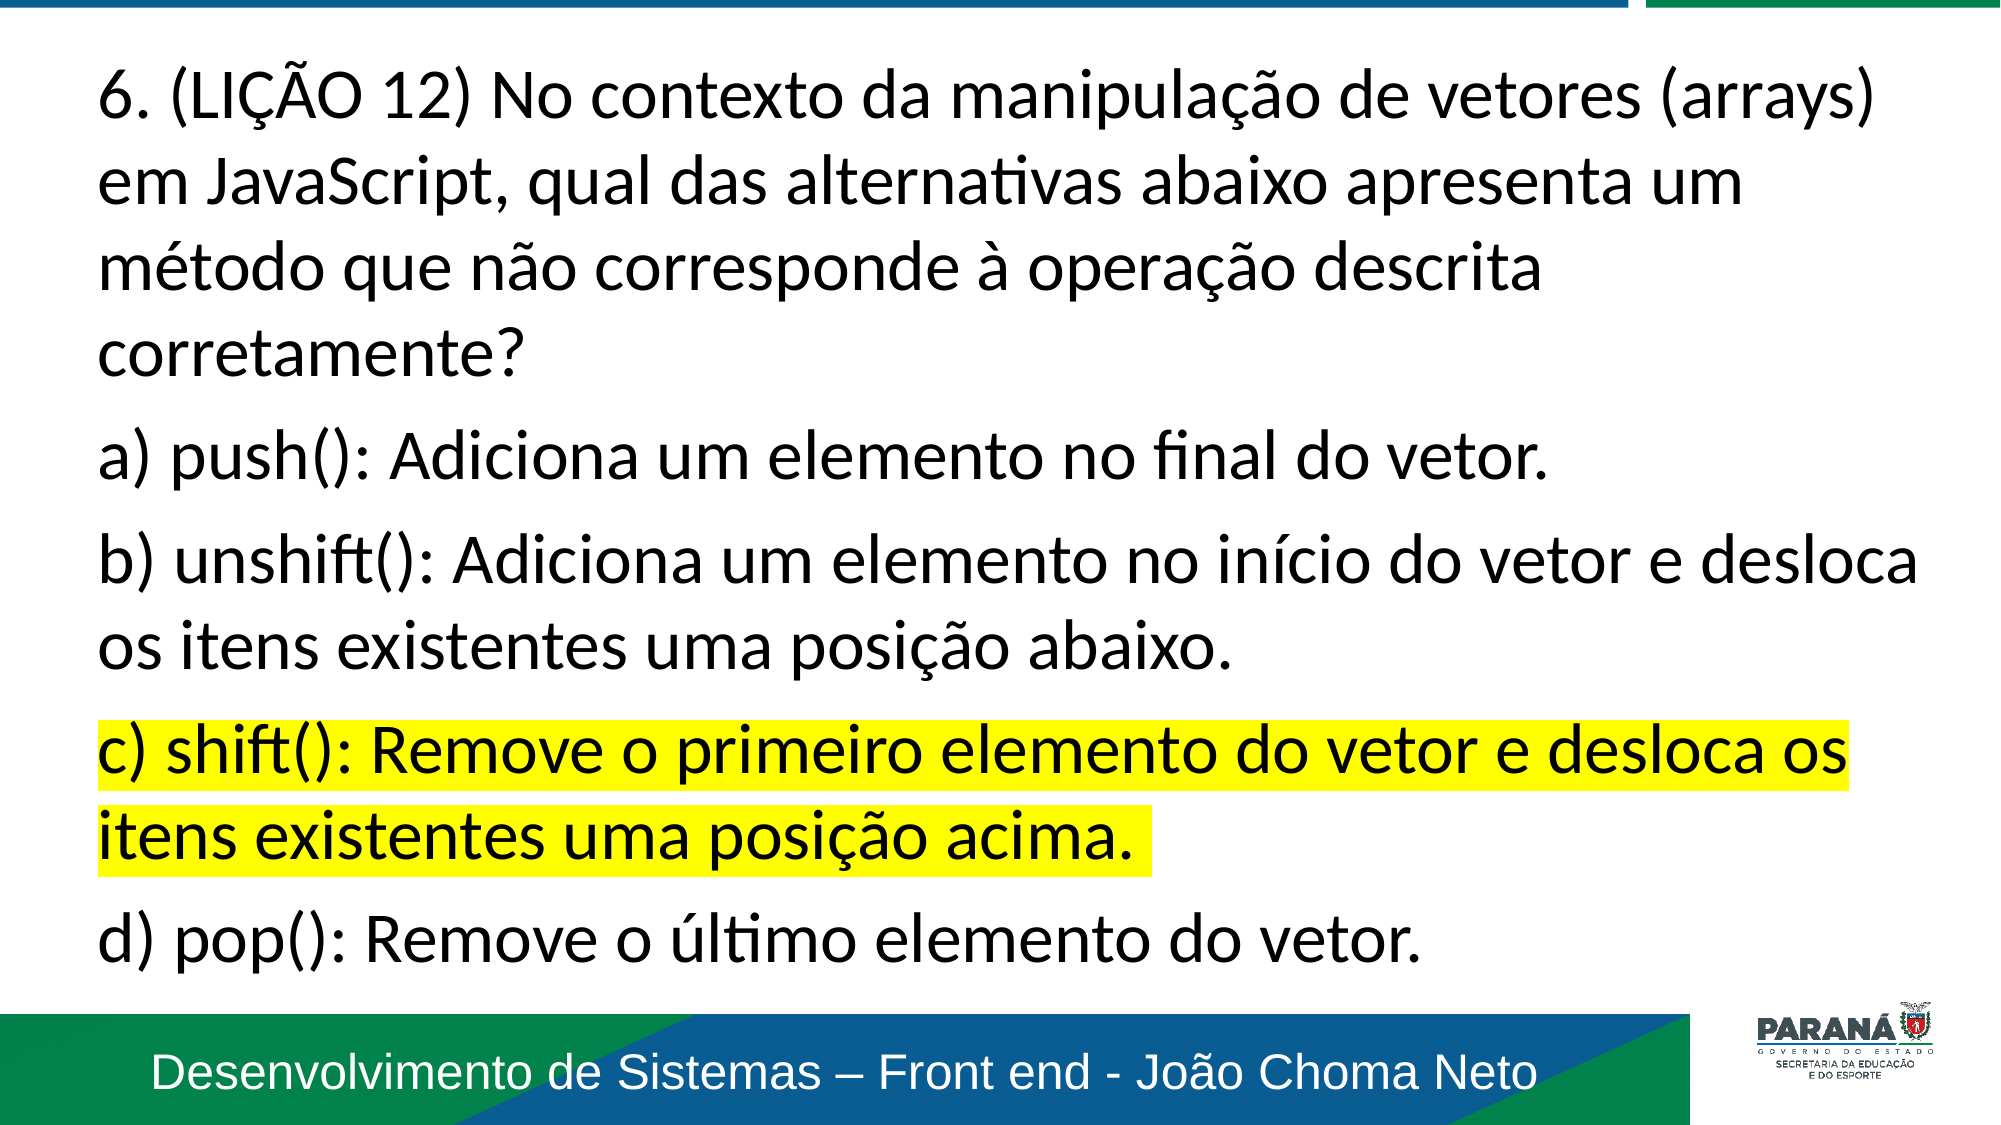

6. (LIÇÃO 12) No contexto da manipulação de vetores (arrays) em JavaScript, qual das alternativas abaixo apresenta um método que não corresponde à operação descrita corretamente?
a) push(): Adiciona um elemento no final do vetor.
b) unshift(): Adiciona um elemento no início do vetor e desloca os itens existentes uma posição abaixo.
c) shift(): Remove o primeiro elemento do vetor e desloca os itens existentes uma posição acima.
d) pop(): Remove o último elemento do vetor.